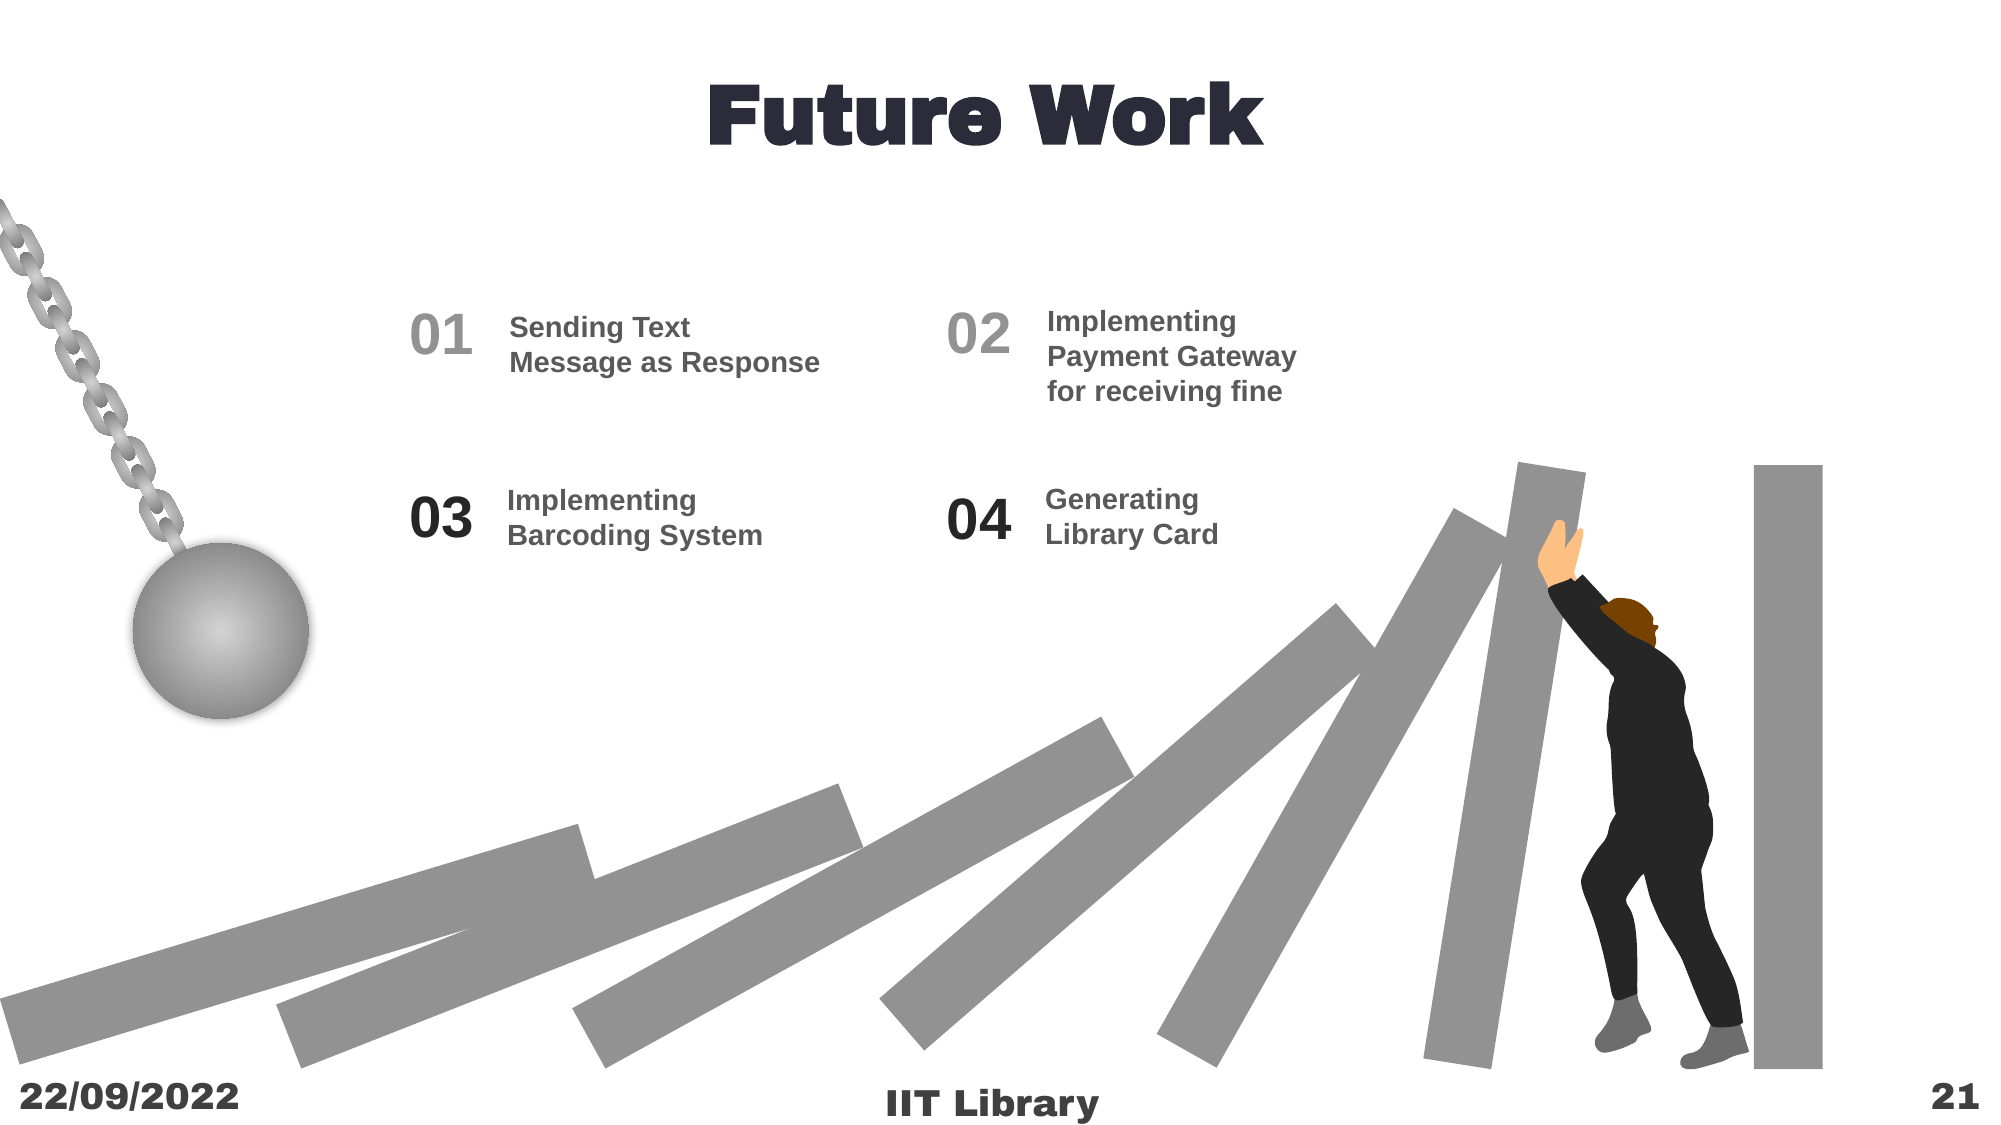

Future Work

02
01
Implementing Payment Gateway for receiving fine
Sending Text Message as Response

03
Generating Library Card
Implementing Barcoding System
04

22/09/2022
21
IIT Library